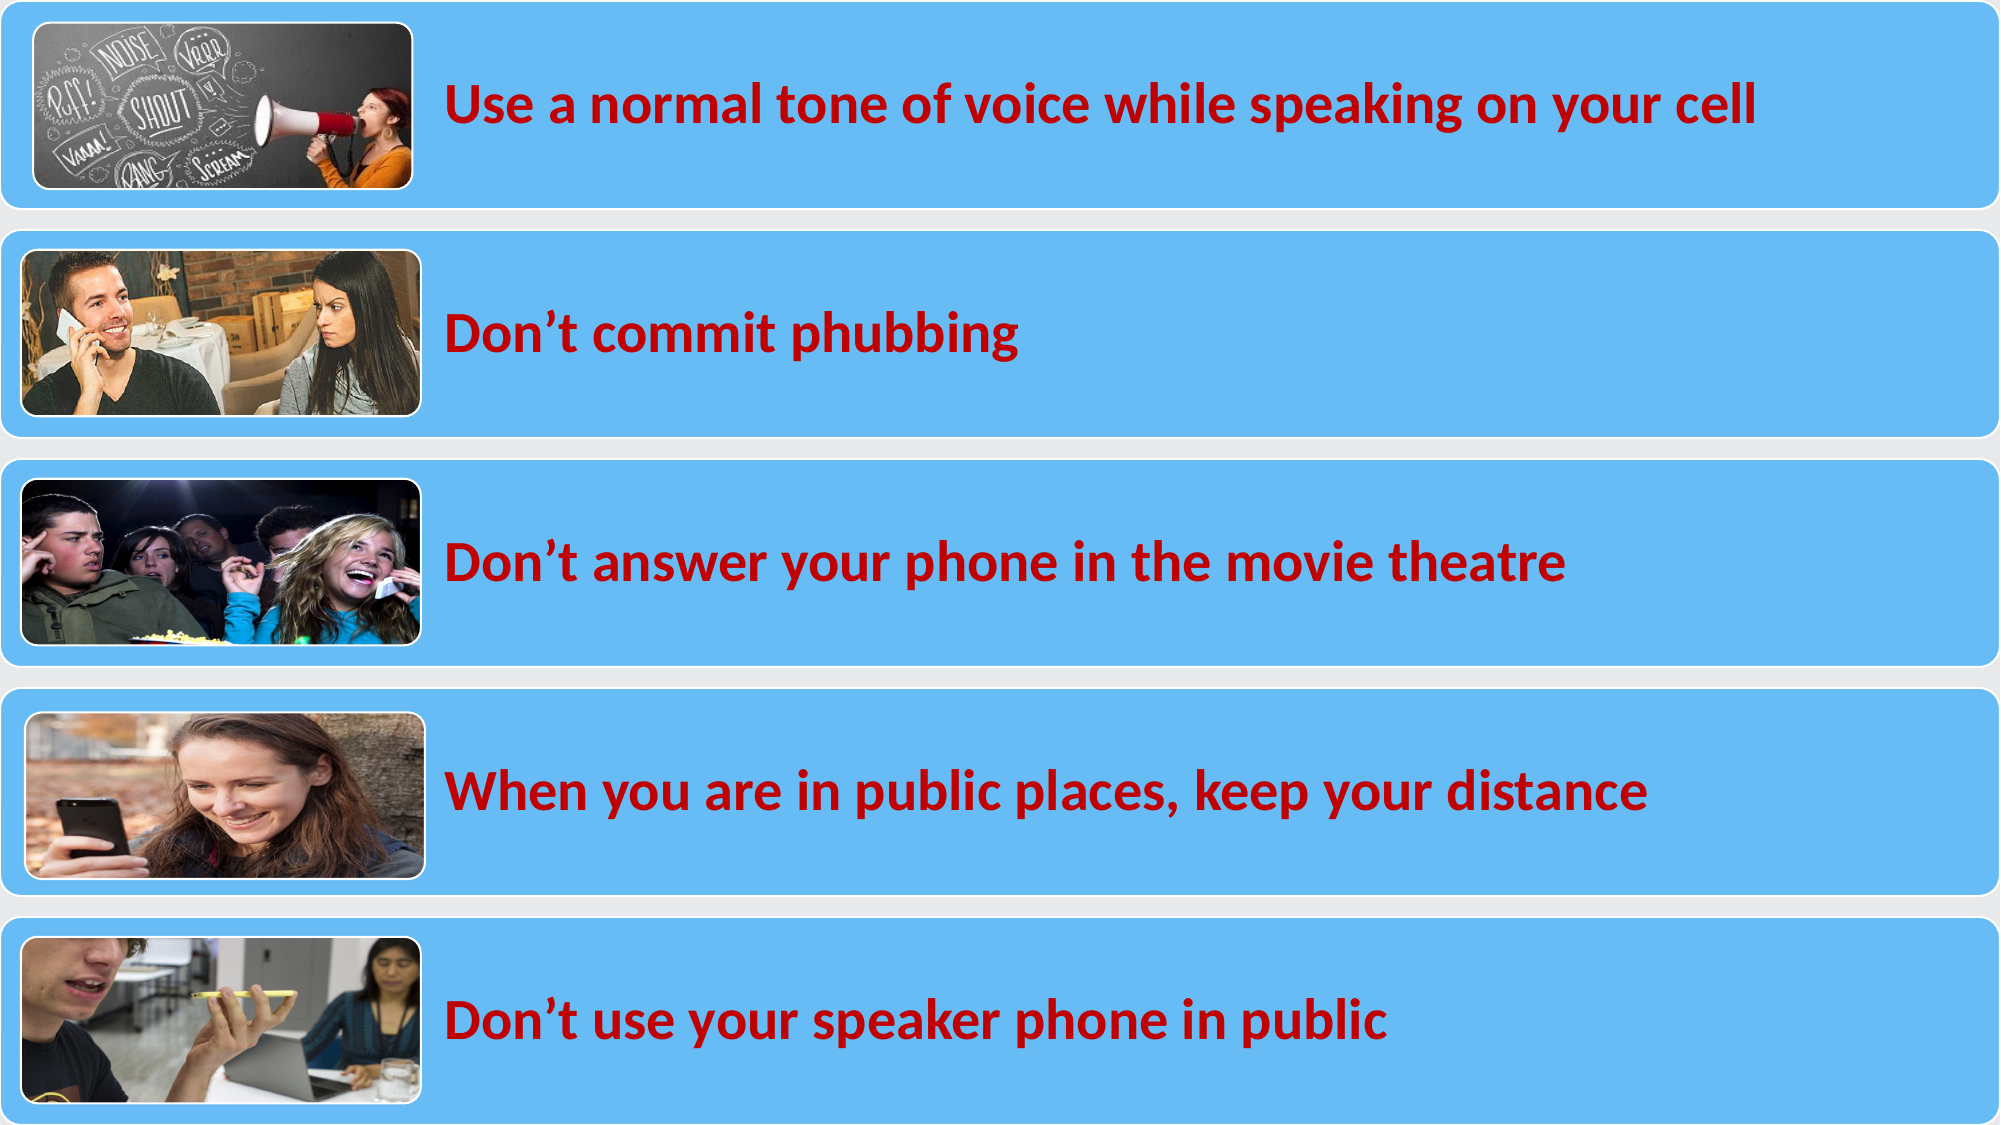

Use a normal tone of voice while speaking on your cell
Don’t commit phubbing
Don’t answer your phone in the movie theatre
When you are in public places, keep your distance
Don’t use your speaker phone in public
10/6/16